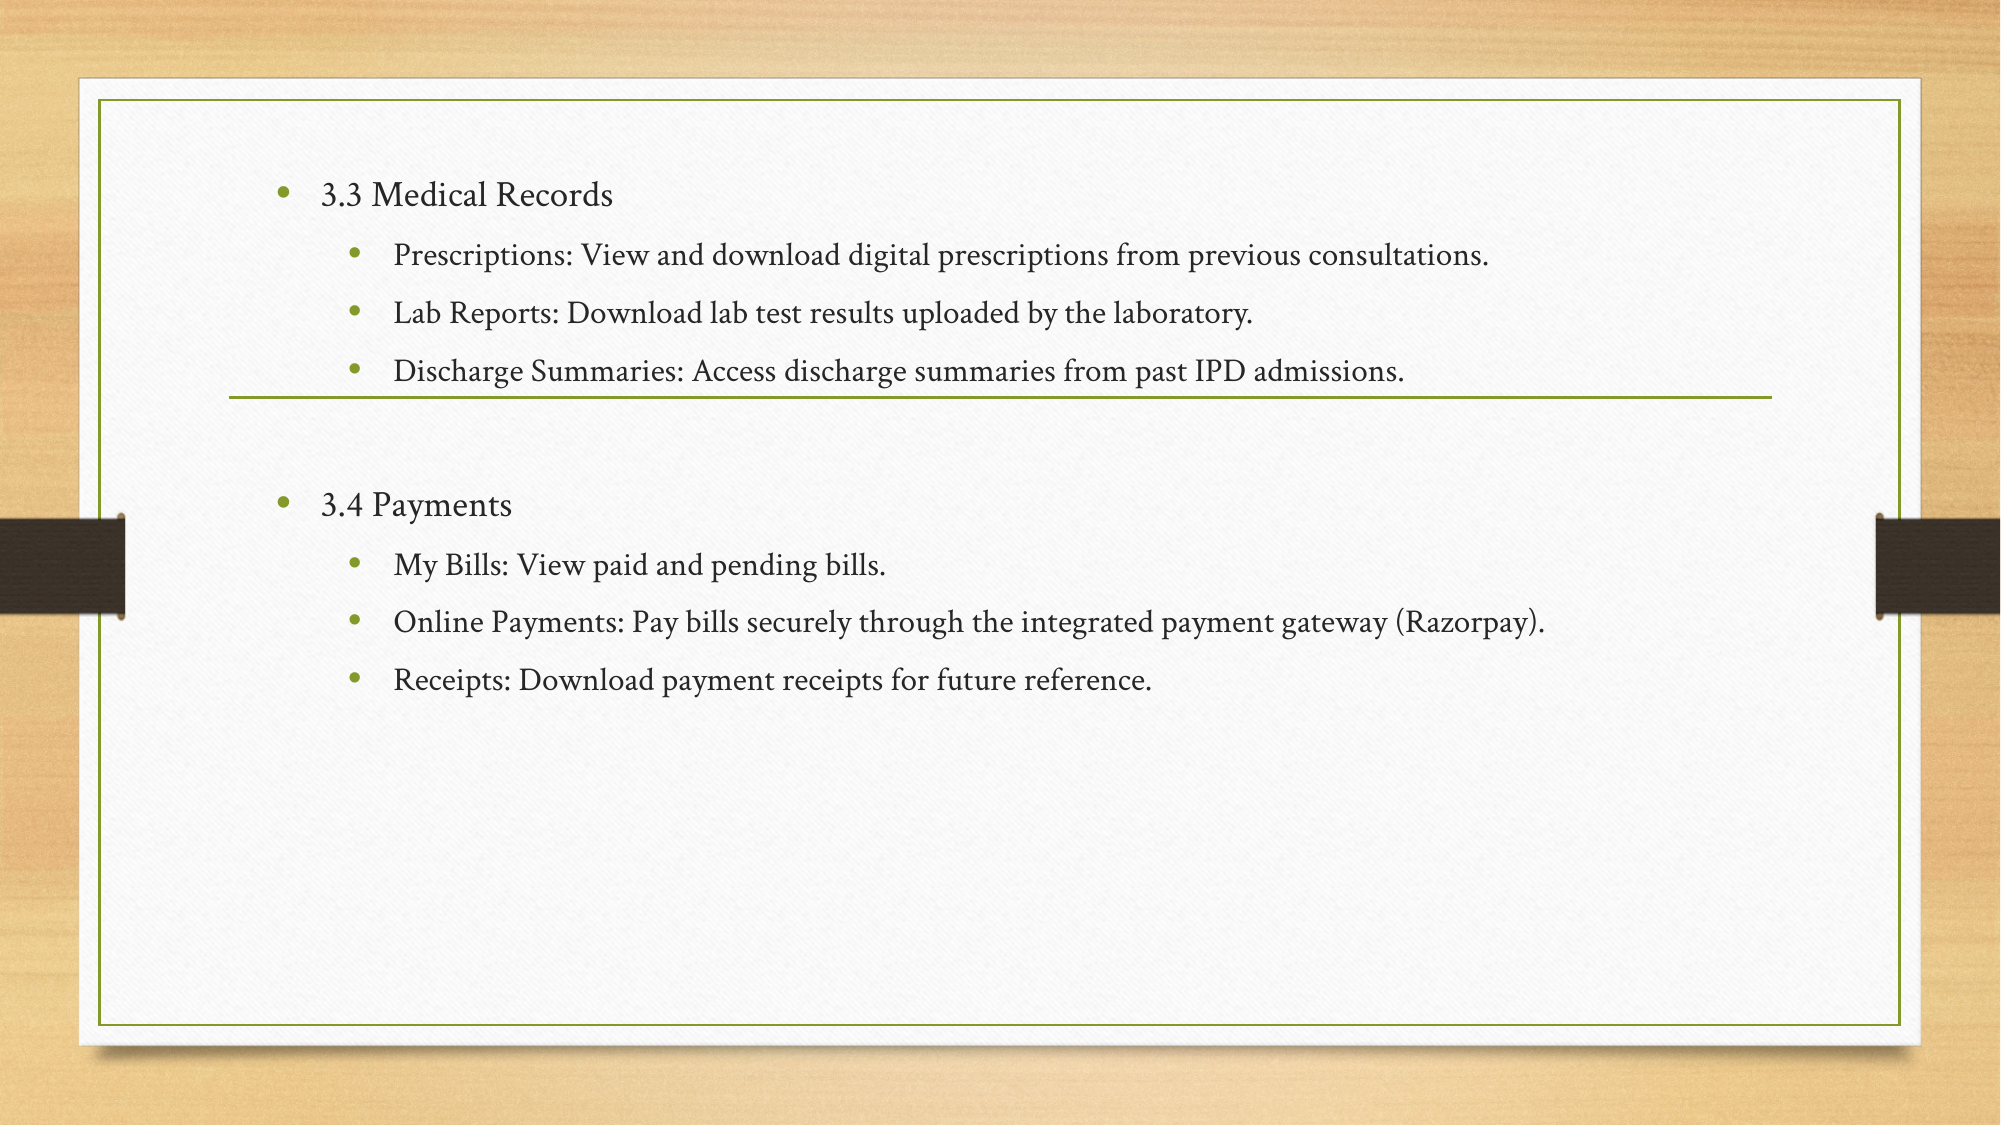

3.3 Medical Records
Prescriptions: View and download digital prescriptions from previous consultations.
Lab Reports: Download lab test results uploaded by the laboratory.
Discharge Summaries: Access discharge summaries from past IPD admissions.

3.4 Payments
My Bills: View paid and pending bills.
Online Payments: Pay bills securely through the integrated payment gateway (Razorpay).
Receipts: Download payment receipts for future reference.